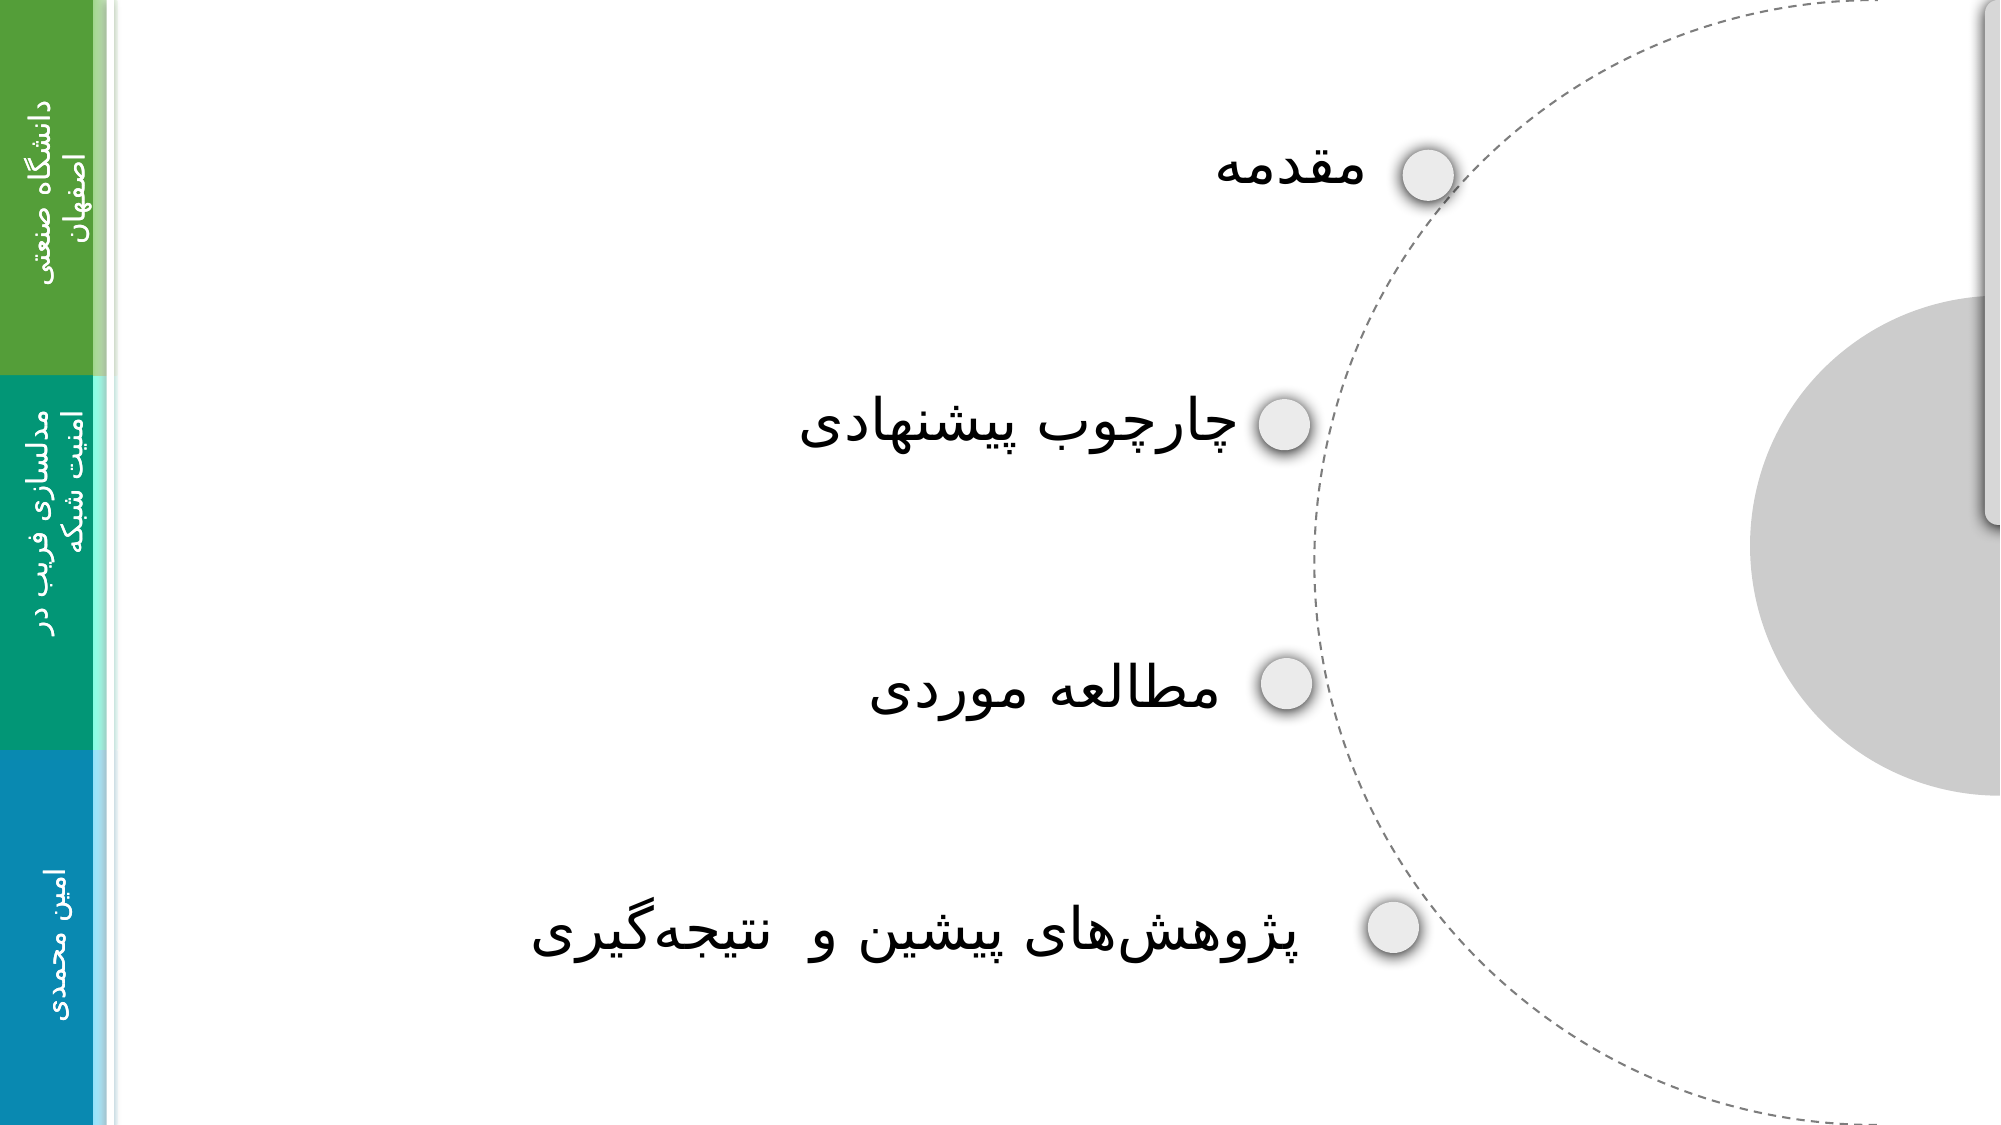

مقدمه

چارچوب پیشنهادی

مطالعه موردی

پژوهش‌های پیشین و  نتیجه‌گیری